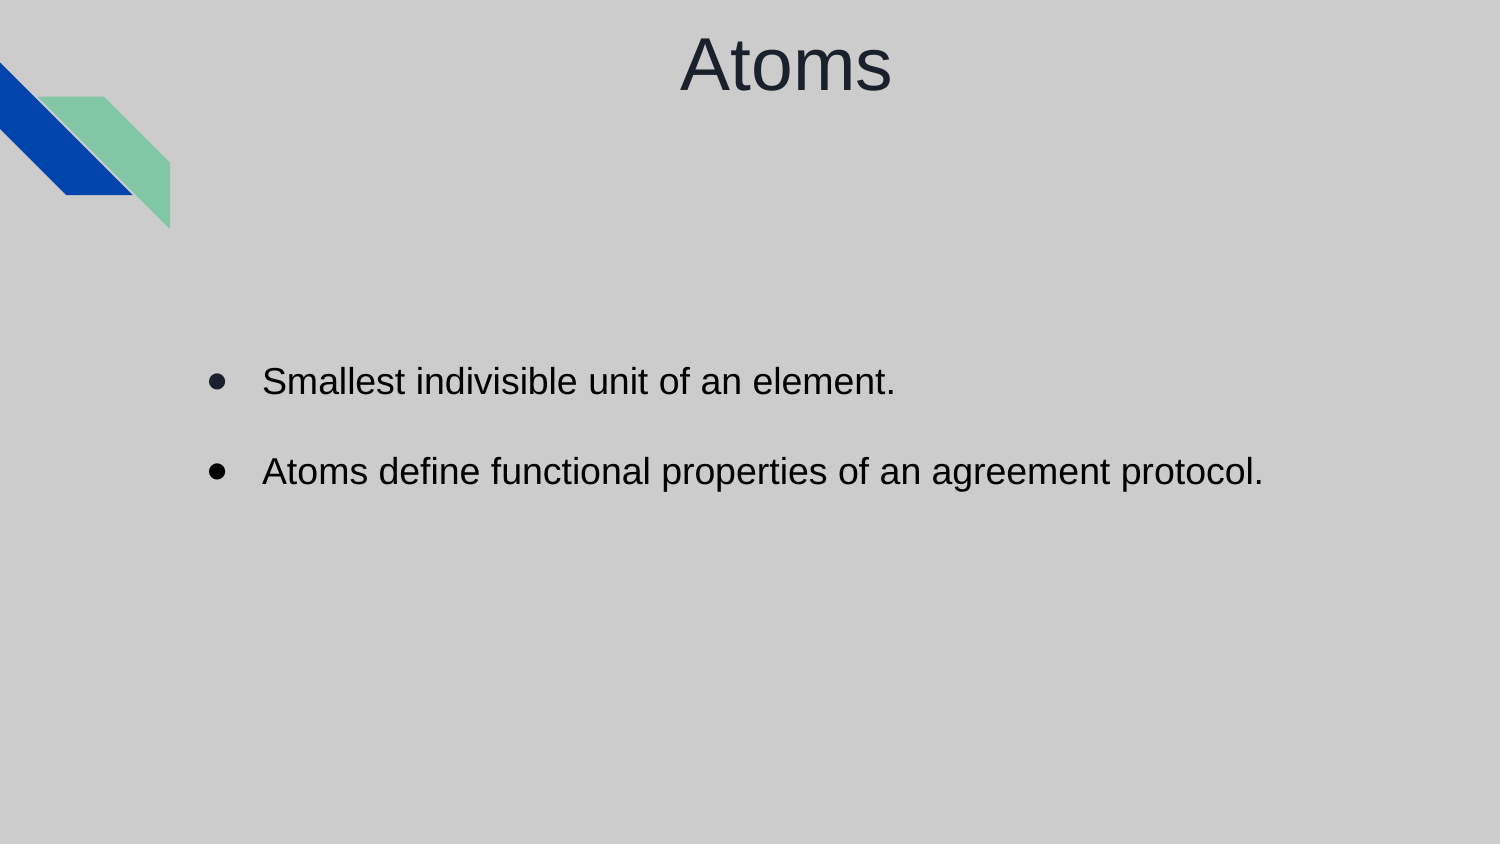

# Atoms
Smallest indivisible unit of an element.
Atoms define functional properties of an agreement protocol.